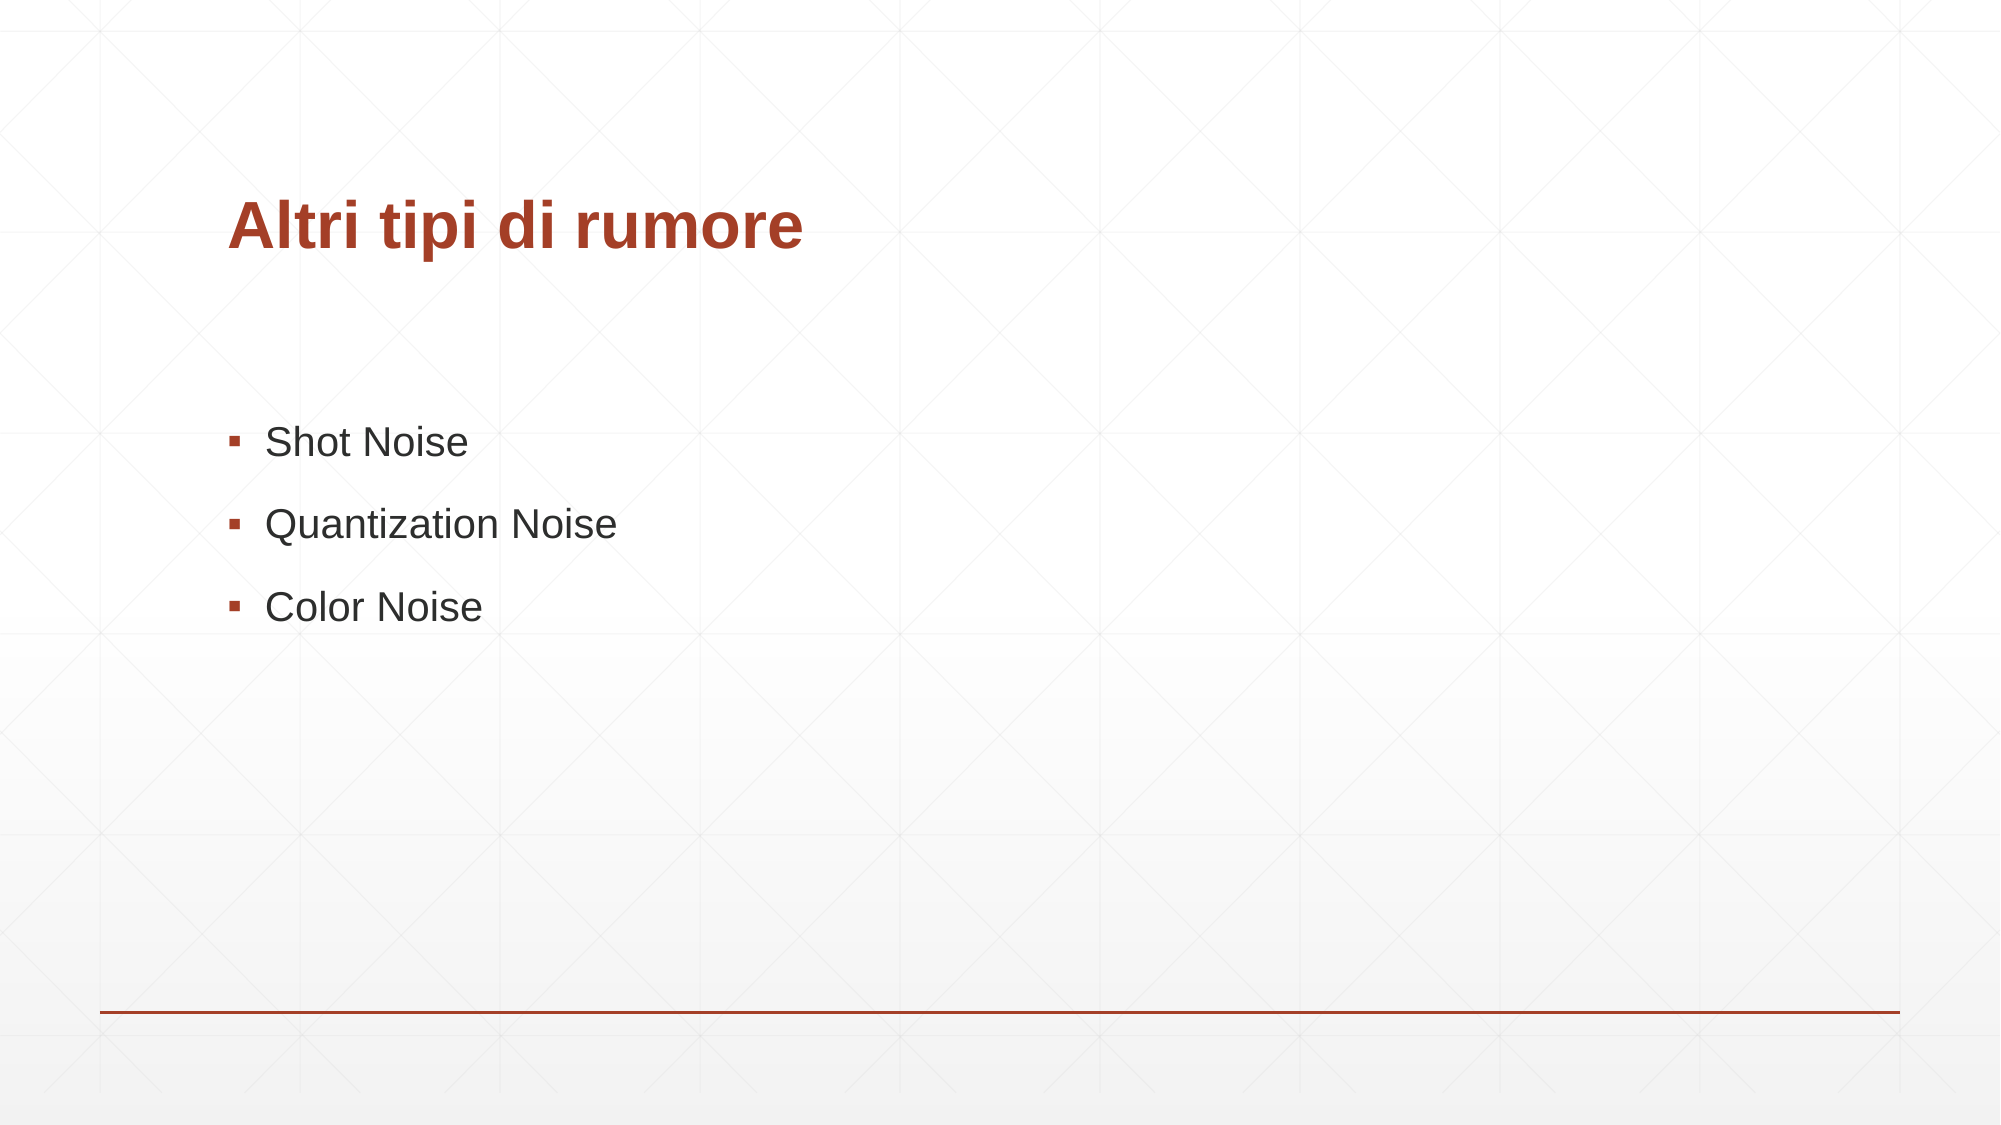

# Altri tipi di rumore

Shot Noise
Quantization Noise
Color Noise